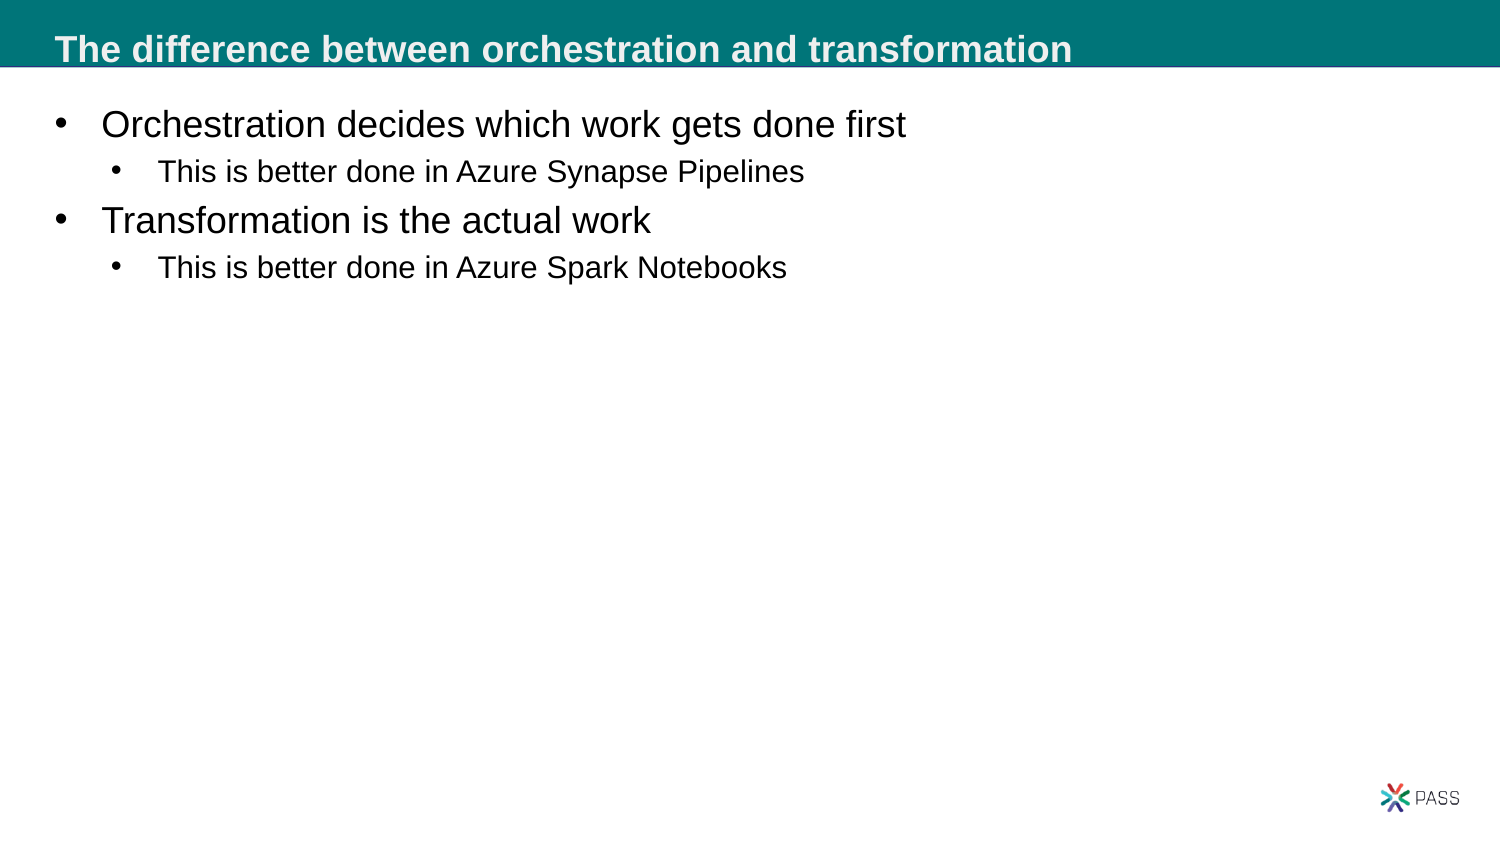

# The difference between orchestration and transformation
Orchestration decides which work gets done first
This is better done in Azure Synapse Pipelines
Transformation is the actual work
This is better done in Azure Spark Notebooks